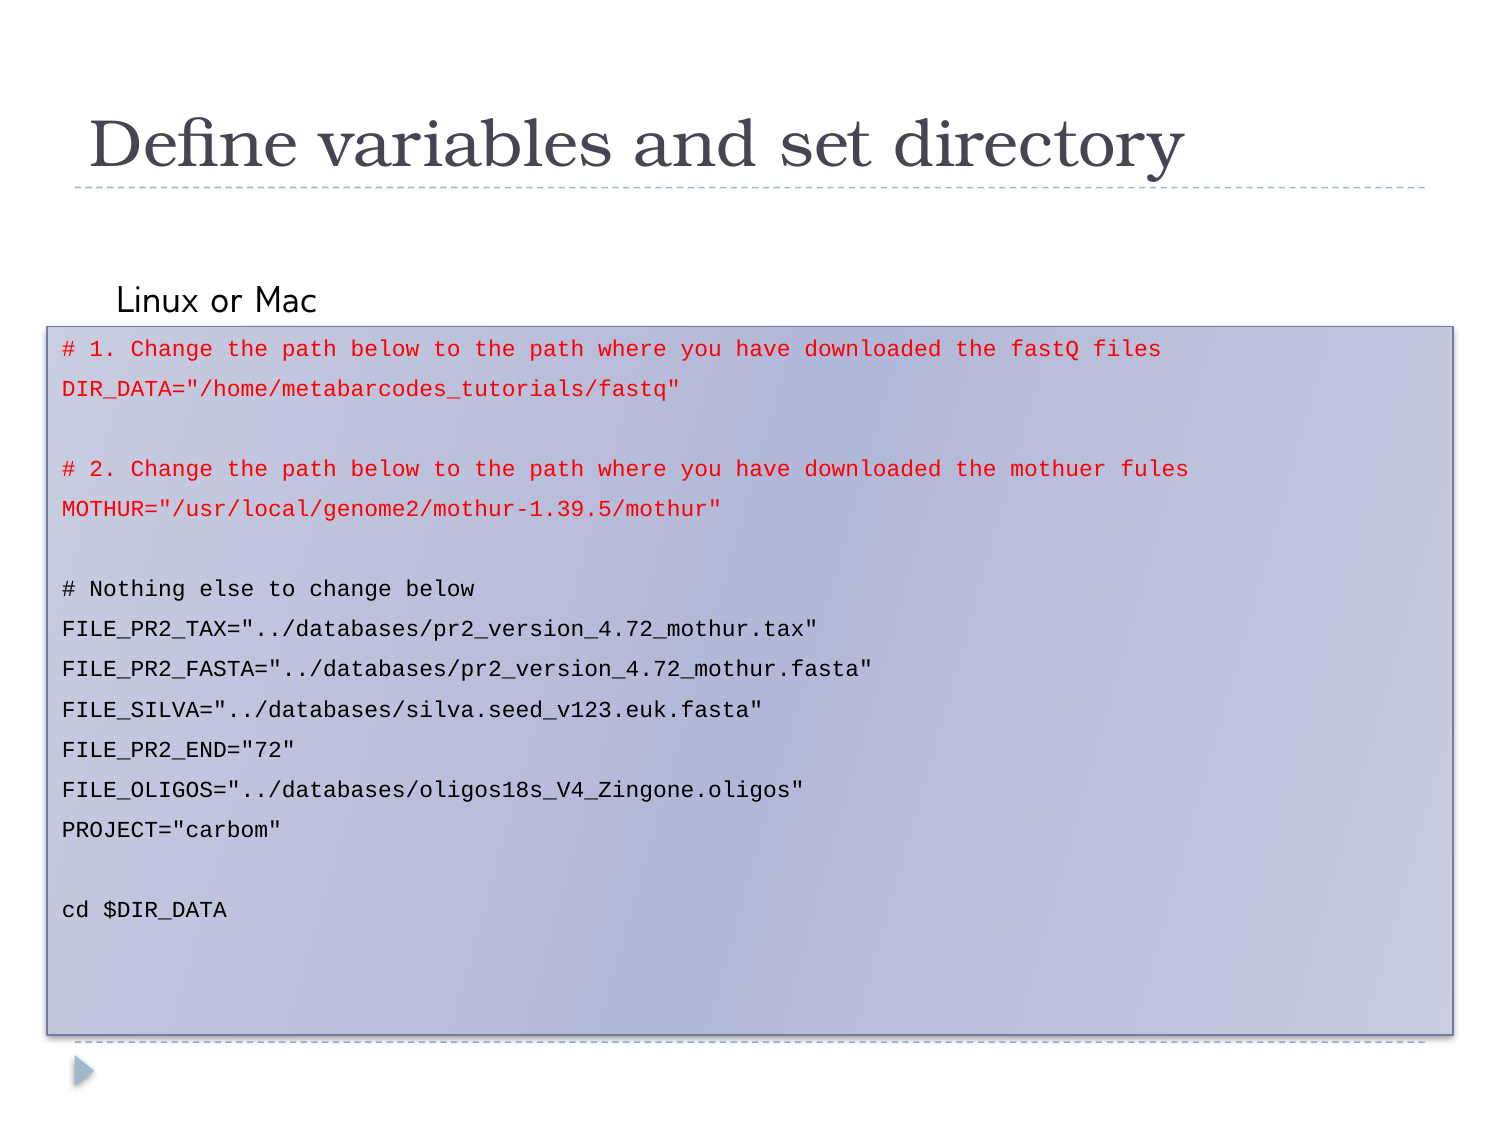

# Define variables and set directory
Linux or Mac
# 1. Change the path below to the path where you have downloaded the fastQ files
DIR_DATA="/home/metabarcodes_tutorials/fastq"

# 2. Change the path below to the path where you have downloaded the mothuer fules
MOTHUR="/usr/local/genome2/mothur-1.39.5/mothur"

# Nothing else to change below
FILE_PR2_TAX="../databases/pr2_version_4.72_mothur.tax"
FILE_PR2_FASTA="../databases/pr2_version_4.72_mothur.fasta"
FILE_SILVA="../databases/silva.seed_v123.euk.fasta"
FILE_PR2_END="72"
FILE_OLIGOS="../databases/oligos18s_V4_Zingone.oligos"
PROJECT="carbom"

cd $DIR_DATA